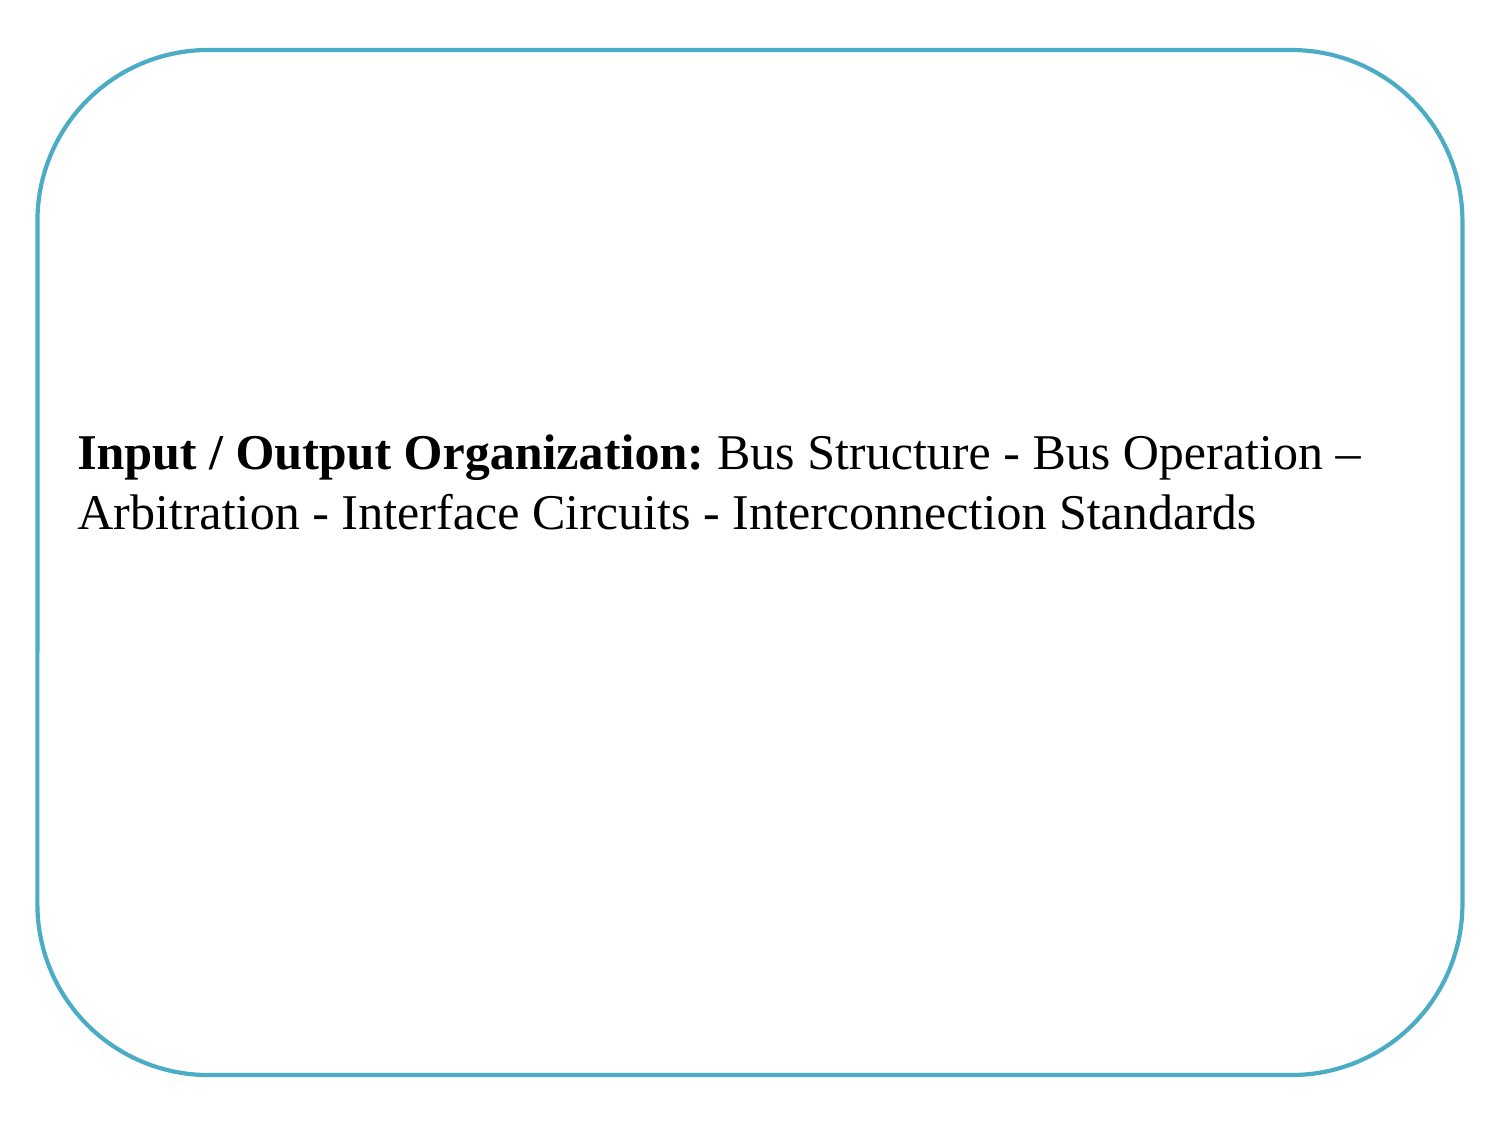

Input / Output Organization: Bus Structure - Bus Operation – Arbitration - Interface Circuits - Interconnection Standards